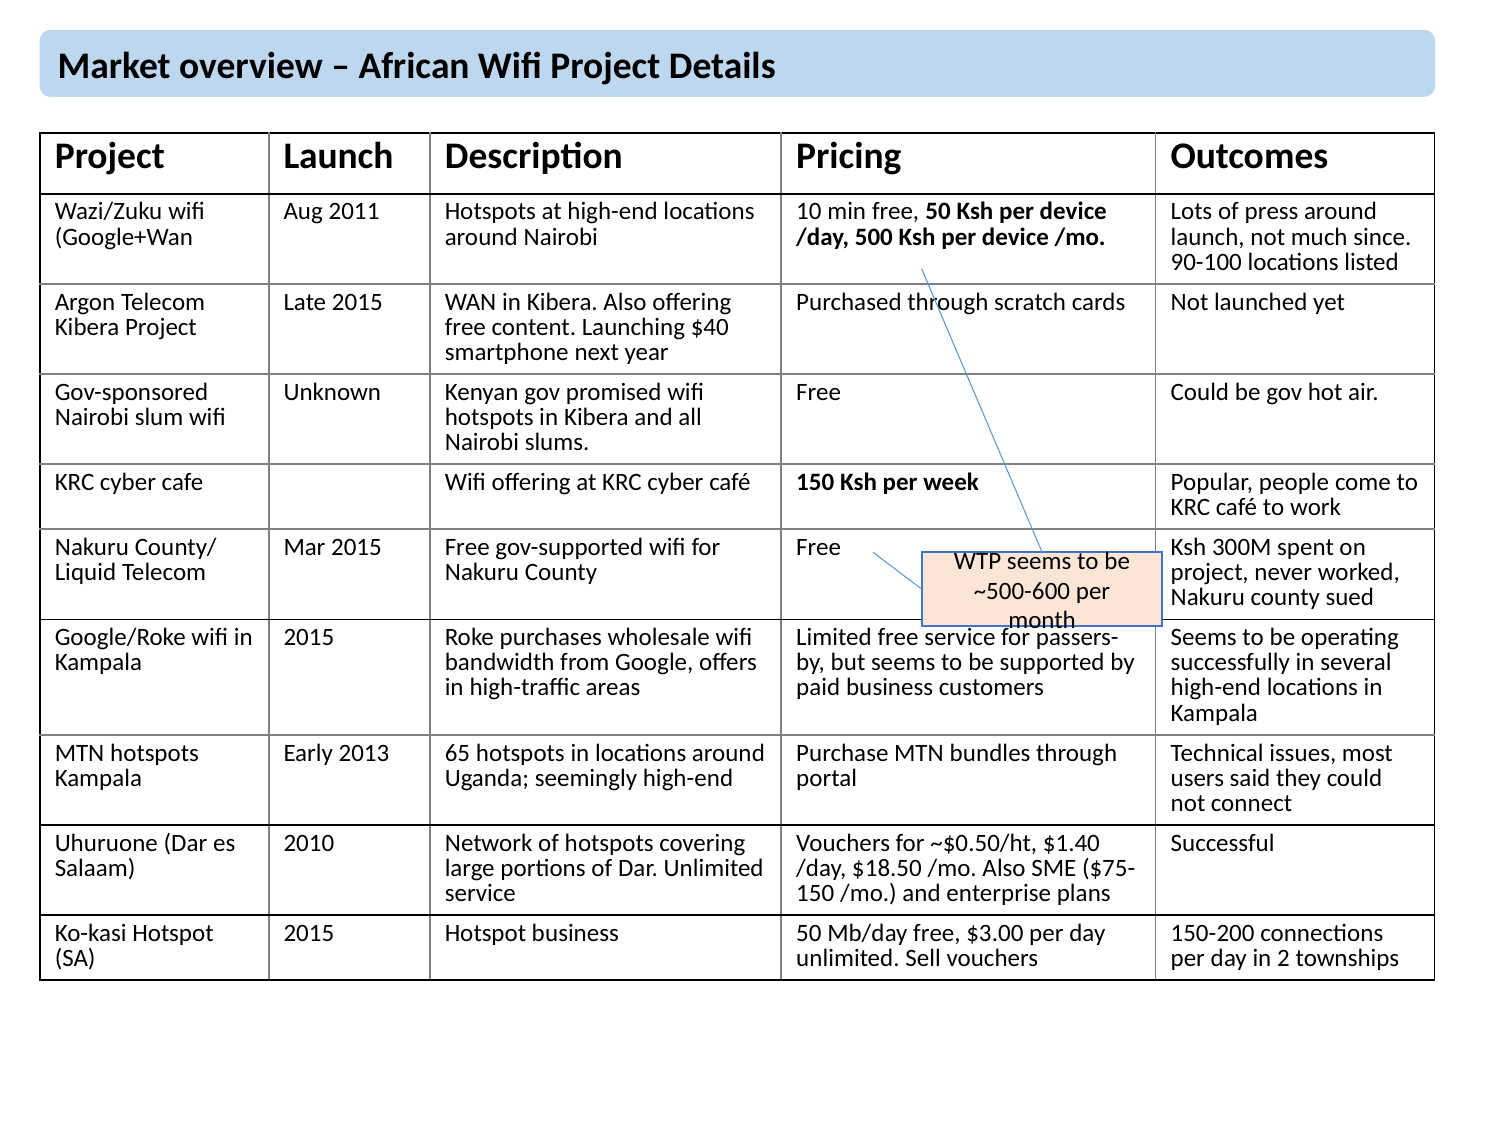

Market overview – African Wifi Project Details
| Project | Launch | Description | Pricing | Outcomes |
| --- | --- | --- | --- | --- |
| Wazi/Zuku wifi (Google+Wan | Aug 2011 | Hotspots at high-end locations around Nairobi | 10 min free, 50 Ksh per device /day, 500 Ksh per device /mo. | Lots of press around launch, not much since. 90-100 locations listed |
| Argon Telecom Kibera Project | Late 2015 | WAN in Kibera. Also offering free content. Launching $40 smartphone next year | Purchased through scratch cards | Not launched yet |
| Gov-sponsored Nairobi slum wifi | Unknown | Kenyan gov promised wifi hotspots in Kibera and all Nairobi slums. | Free | Could be gov hot air. |
| KRC cyber cafe |  | Wifi offering at KRC cyber café | 150 Ksh per week | Popular, people come to KRC café to work |
| Nakuru County/ Liquid Telecom | Mar 2015 | Free gov-supported wifi for Nakuru County | Free | Ksh 300M spent on project, never worked, Nakuru county sued |
| Google/Roke wifi in Kampala | 2015 | Roke purchases wholesale wifi bandwidth from Google, offers in high-traffic areas | Limited free service for passers-by, but seems to be supported by paid business customers | Seems to be operating successfully in several high-end locations in Kampala |
| MTN hotspots Kampala | Early 2013 | 65 hotspots in locations around Uganda; seemingly high-end | Purchase MTN bundles through portal | Technical issues, most users said they could not connect |
| Uhuruone (Dar es Salaam) | 2010 | Network of hotspots covering large portions of Dar. Unlimited service | Vouchers for ~$0.50/ht, $1.40 /day, $18.50 /mo. Also SME ($75-150 /mo.) and enterprise plans | Successful |
| Ko-kasi Hotspot (SA) | 2015 | Hotspot business | 50 Mb/day free, $3.00 per day unlimited. Sell vouchers | 150-200 connections per day in 2 townships |
WTP seems to be ~500-600 per month